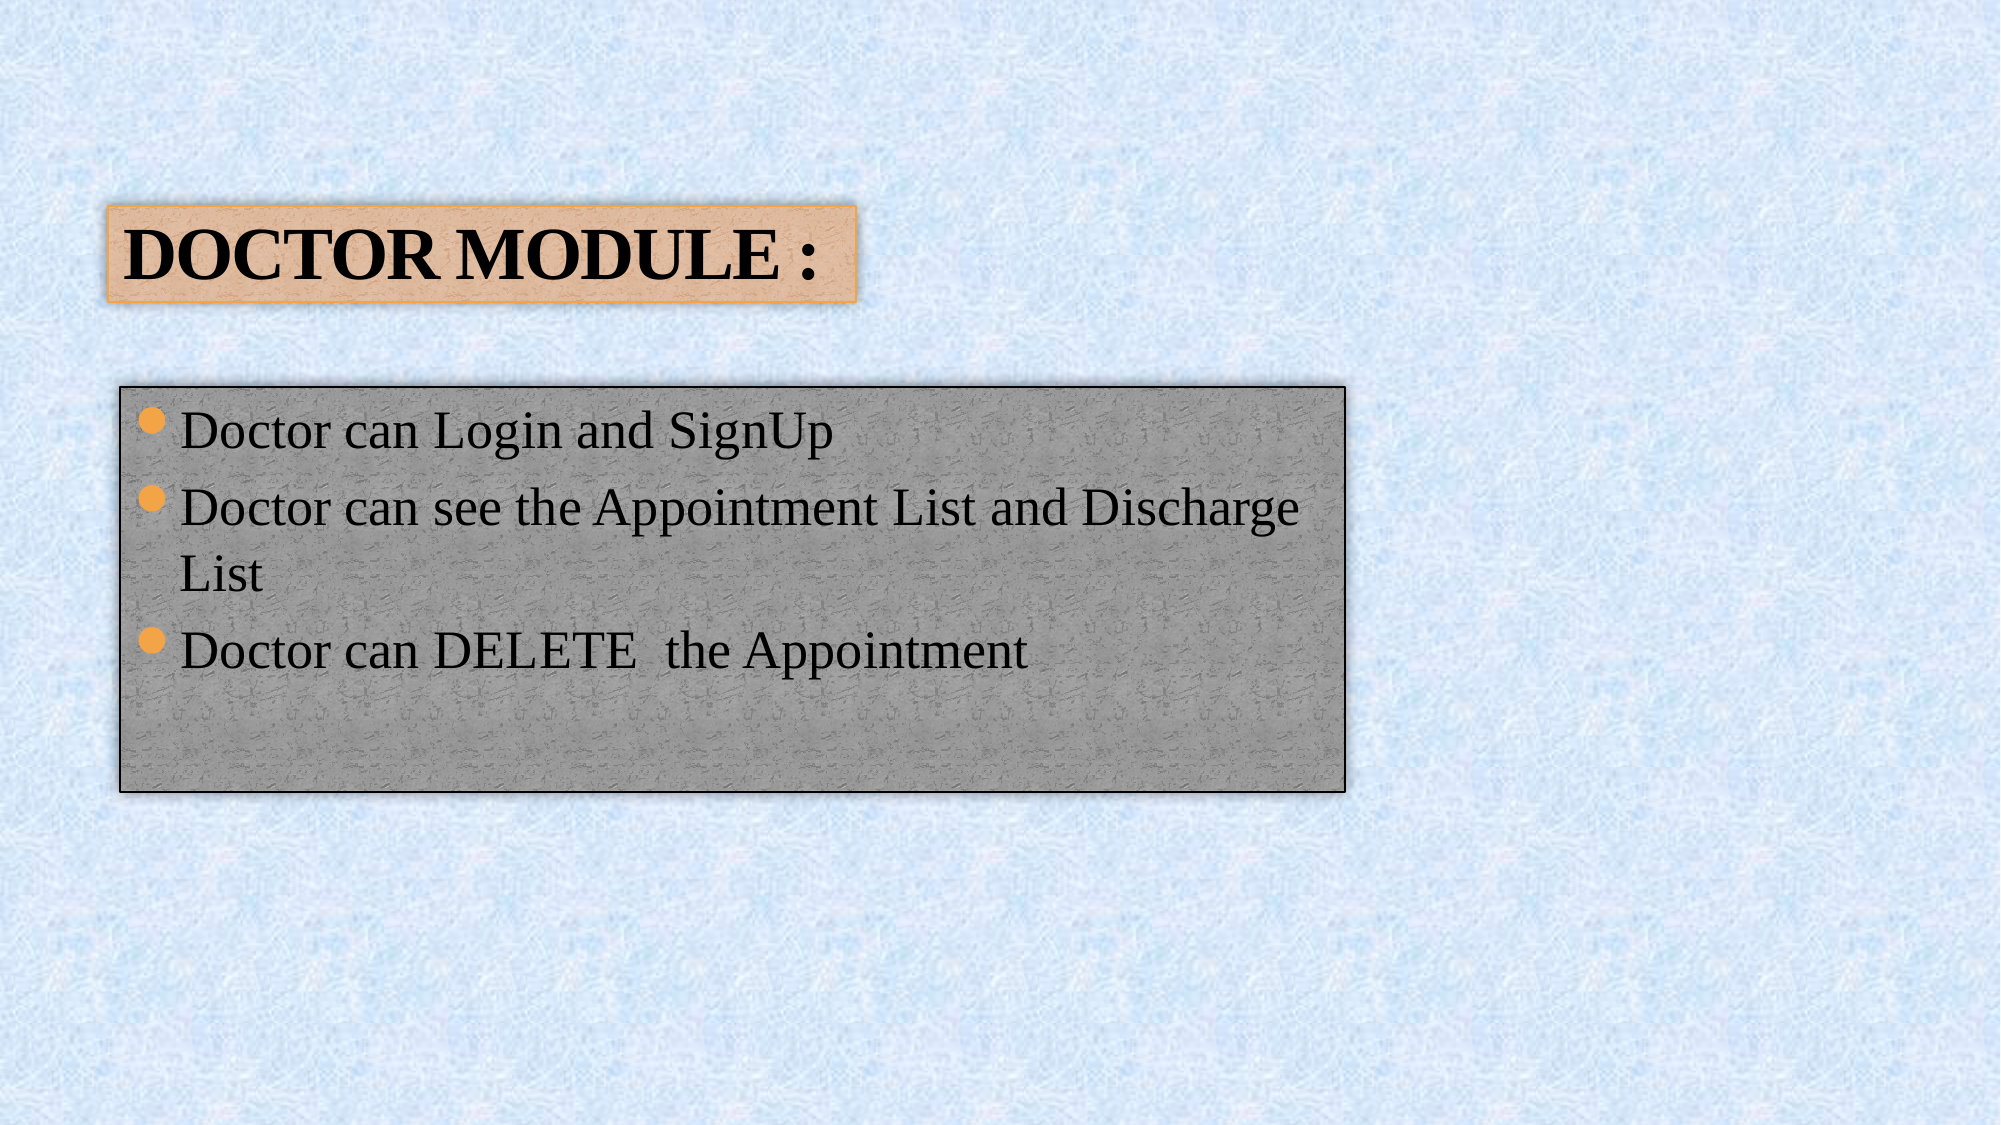

# DOCTOR MODULE :
Doctor can Login and SignUp
Doctor can see the Appointment List and Discharge List
Doctor can DELETE  the Appointment